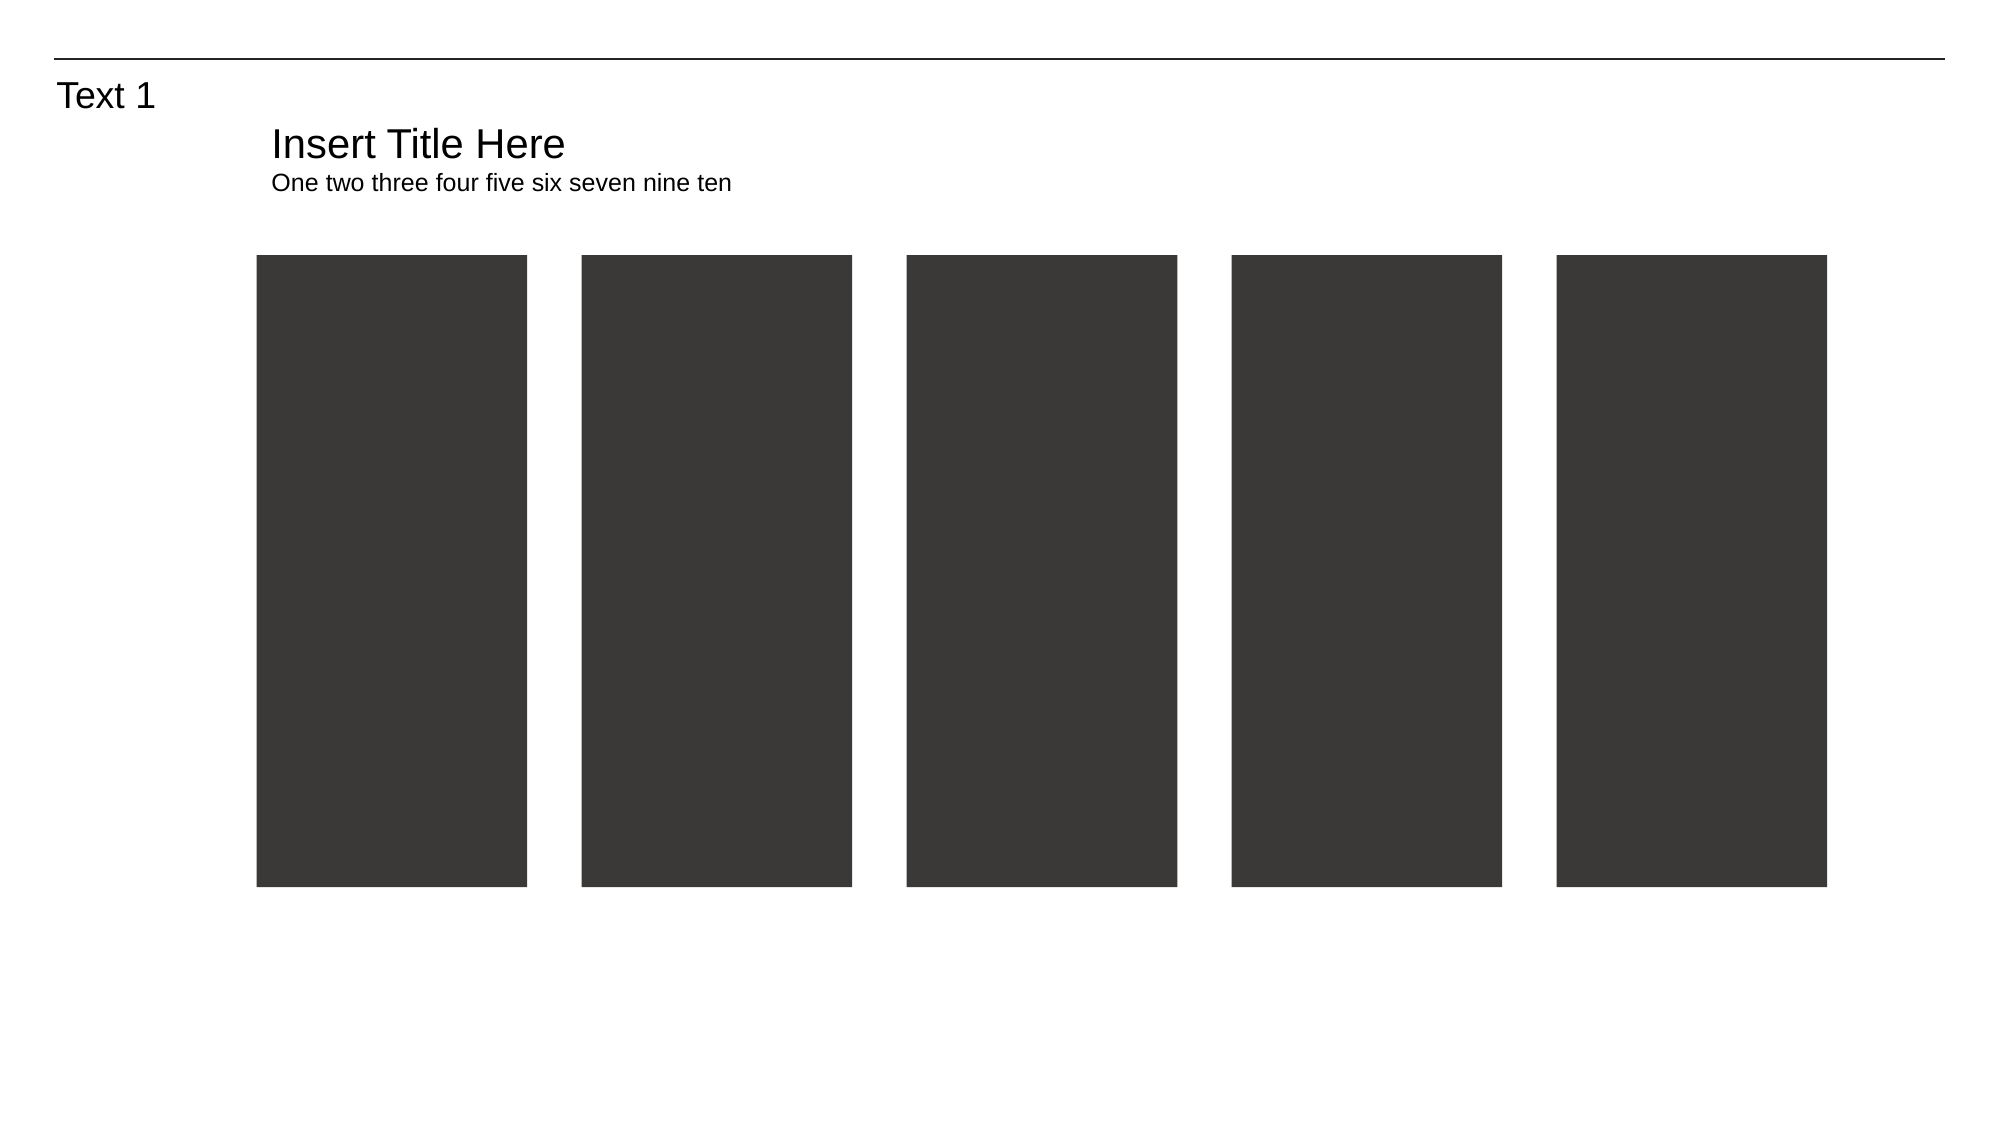

Text 1
Insert Title Here
One two three four five six seven nine ten